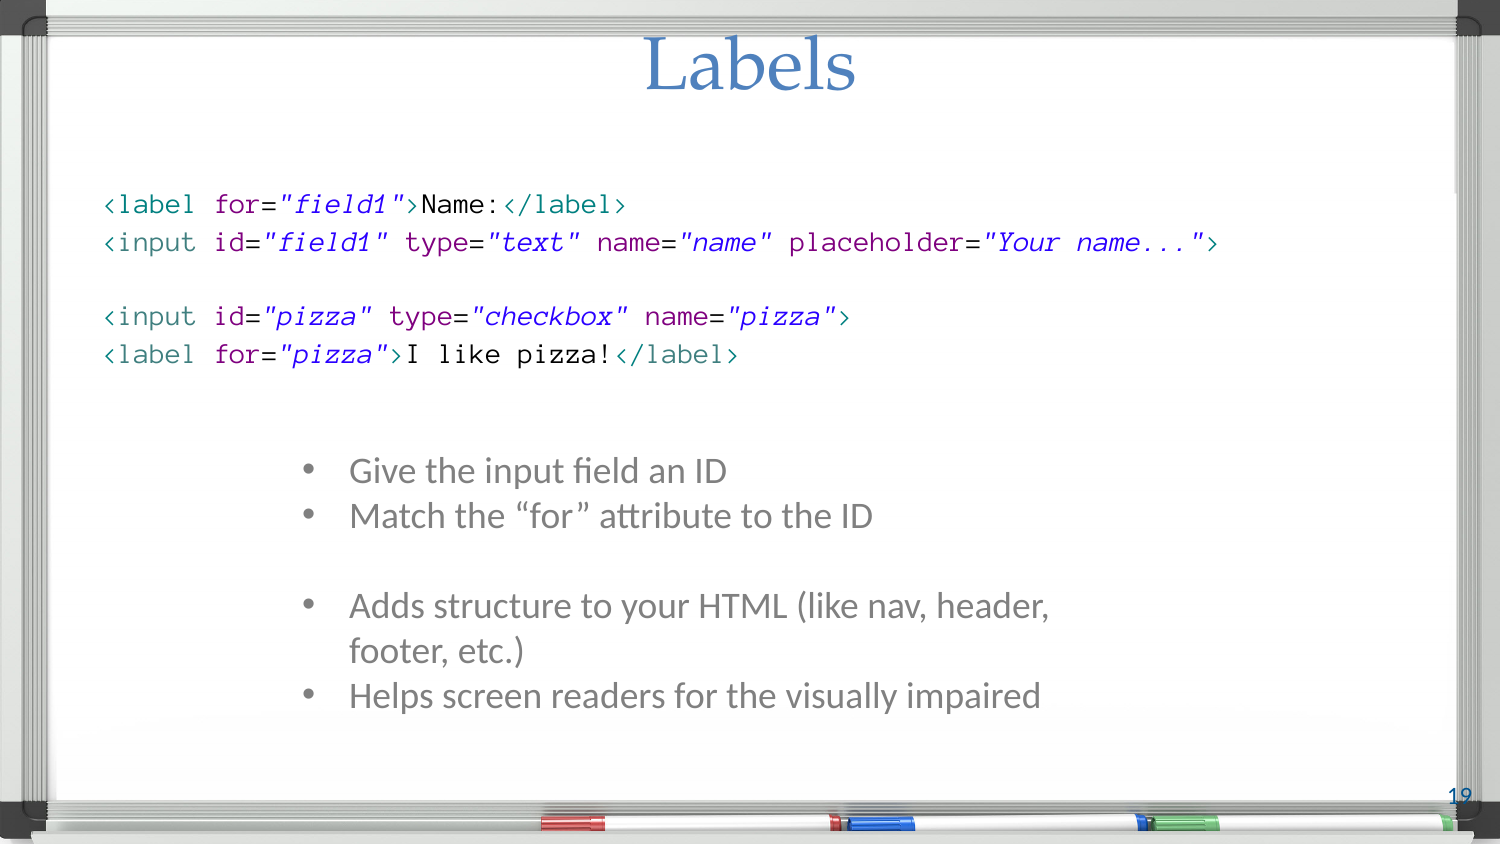

# Labels
<label for="field1">Name:</label>
<input id="field1" type="text" name="name" placeholder="Your name...">

<input id="pizza" type="checkbox" name="pizza">
<label for="pizza">I like pizza!</label>
Give the input field an ID
Match the “for” attribute to the ID

Adds structure to your HTML (like nav, header, footer, etc.)
Helps screen readers for the visually impaired
19